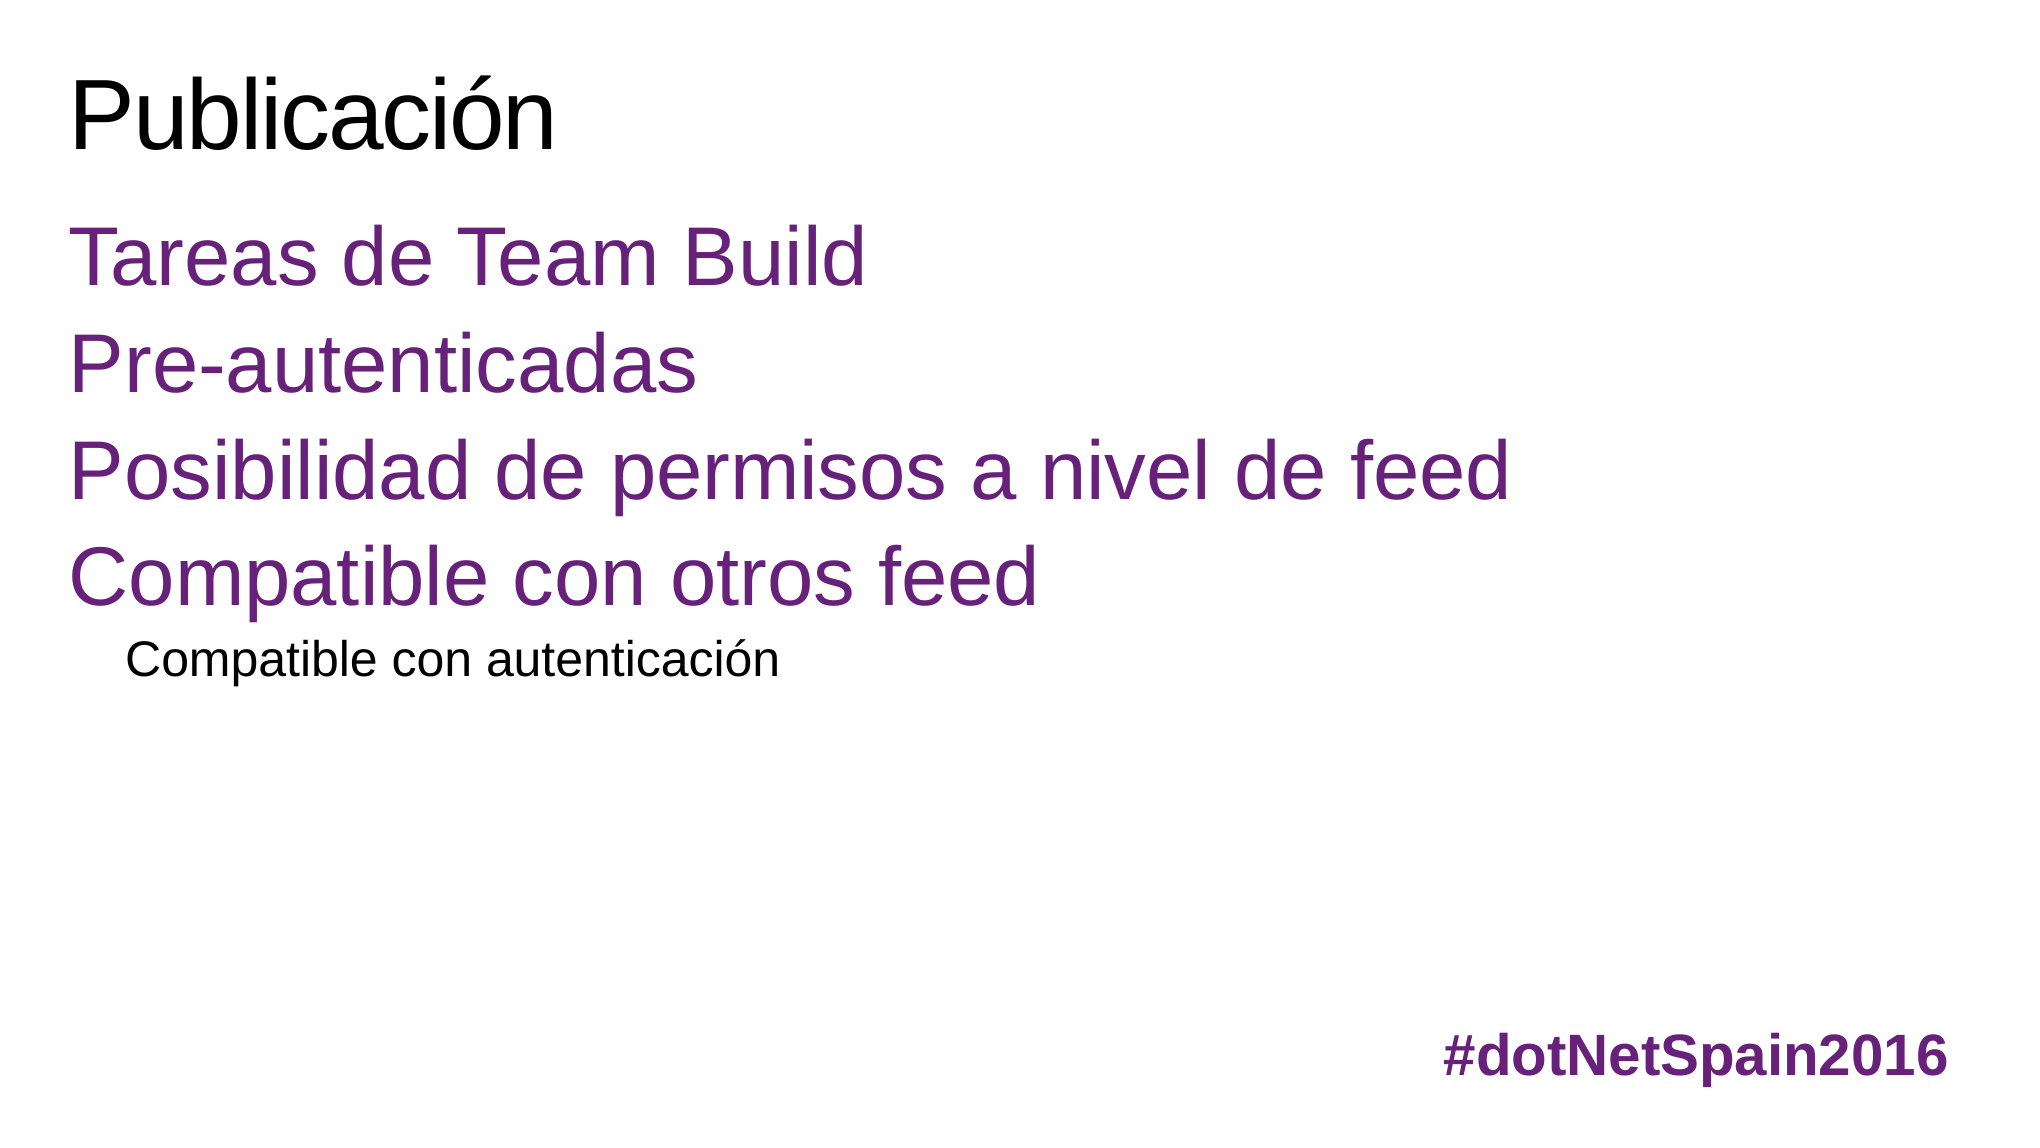

# Publicación
Tareas de Team Build
Pre-autenticadas
Posibilidad de permisos a nivel de feed
Compatible con otros feed
Compatible con autenticación